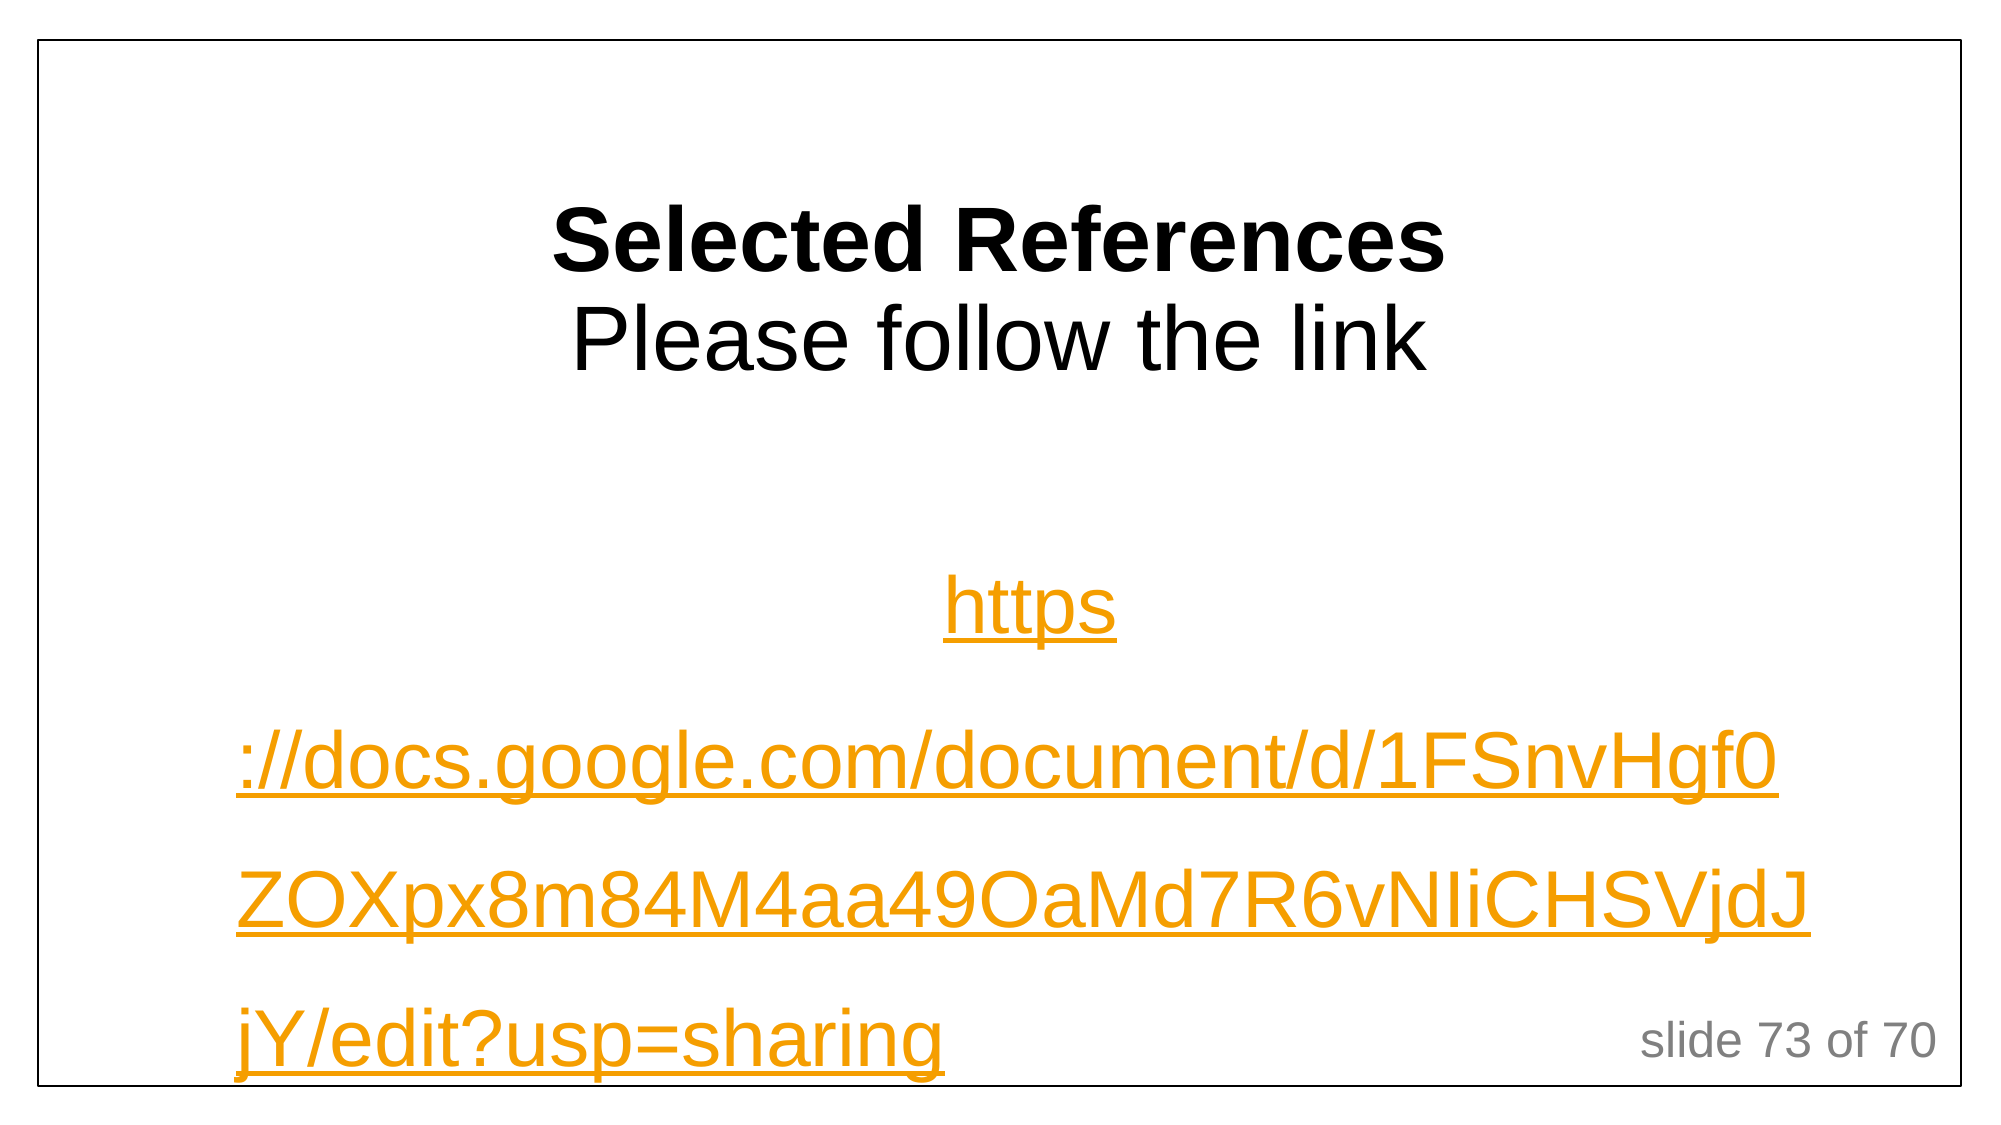

Selected References
Please follow the link
https://docs.google.com/document/d/1FSnvHgf0ZOXpx8m84M4aa49OaMd7R6vNIiCHSVjdJjY/edit?usp=sharing